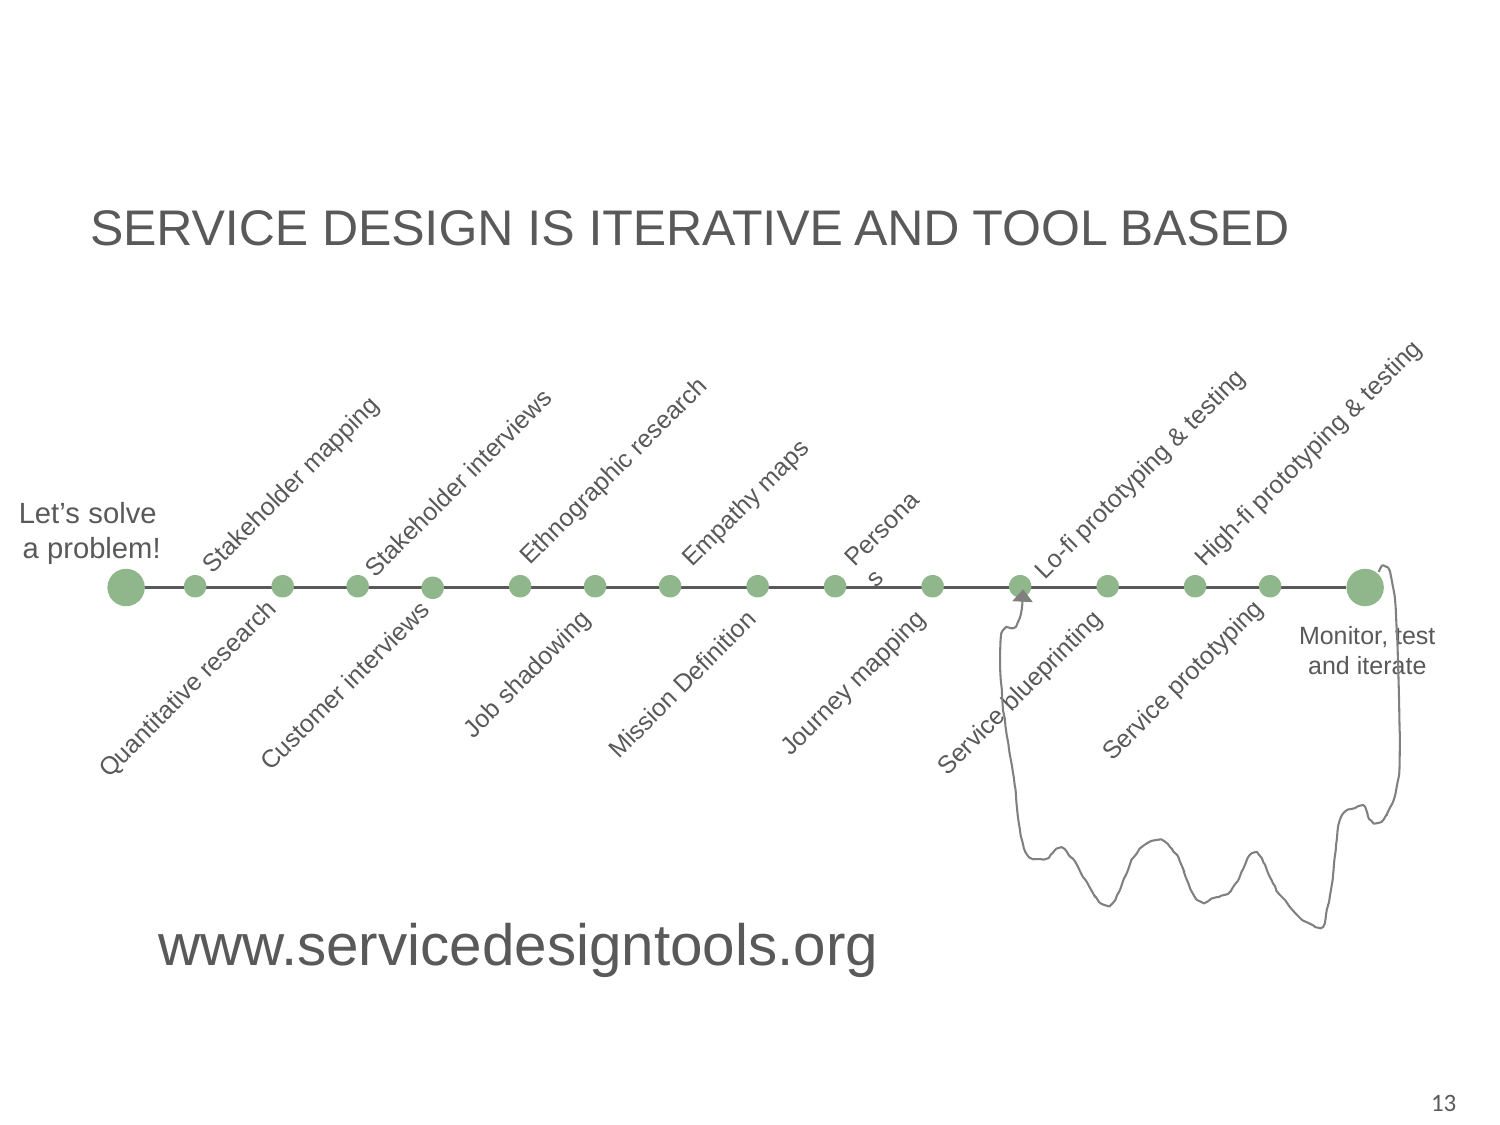

SERVICE DESIGN IS ITERATIVE AND TOOL BASED
High-fi prototyping & testing
Lo-fi prototyping & testing
Ethnographic research
Stakeholder interviews
Stakeholder mapping
Empathy maps
Let’s solve
a problem!
Personas

Monitor, test and iterate
Job shadowing
Journey mapping
Service prototyping
Quantitative research
Mission Definition
Customer interviews
Service blueprinting
www.servicedesigntools.org